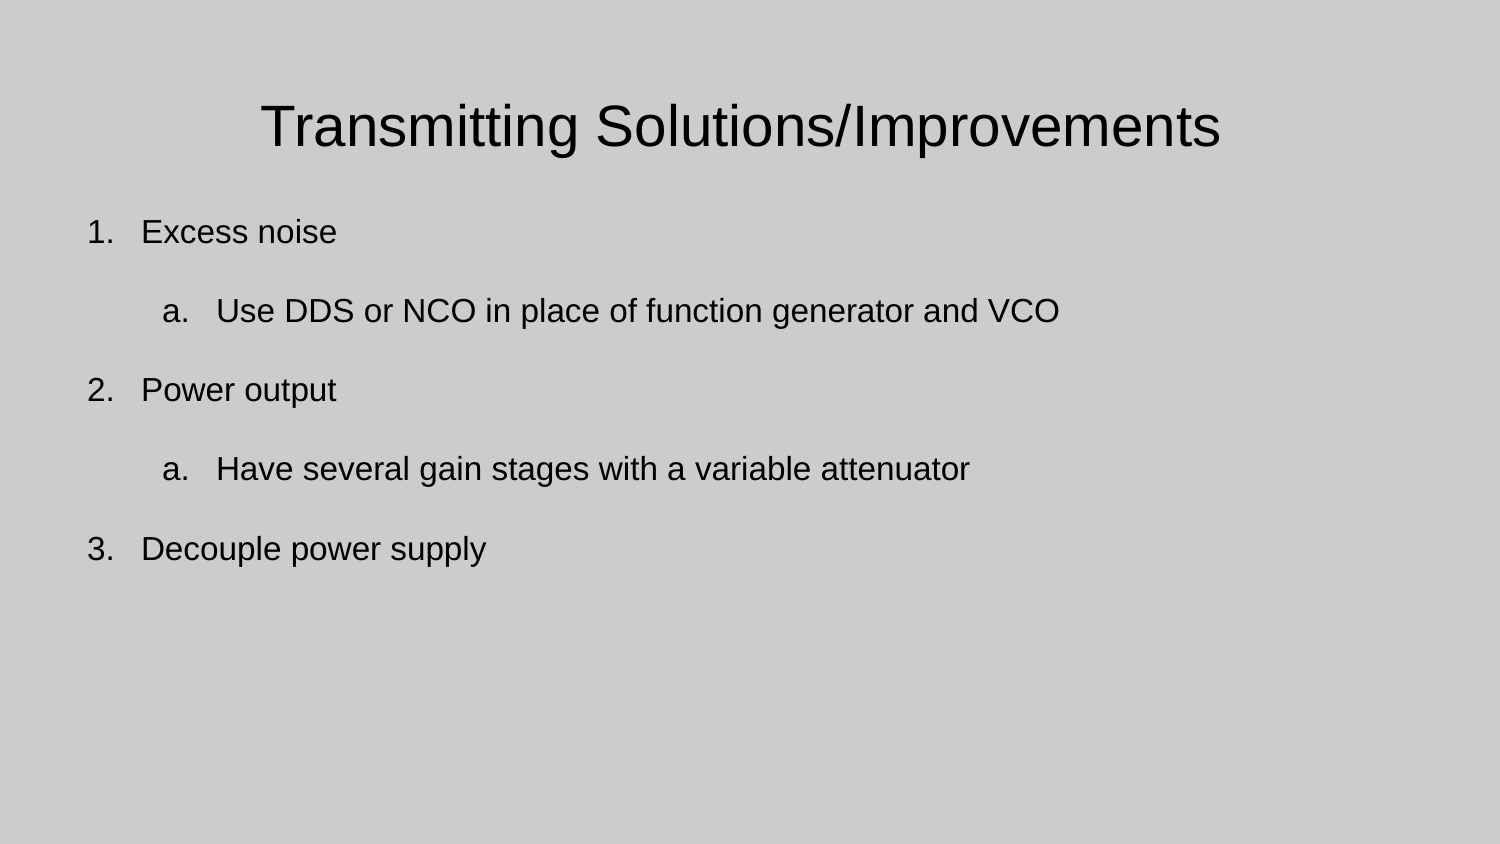

# Transmitting Solutions/Improvements
Excess noise
Use DDS or NCO in place of function generator and VCO
Power output
Have several gain stages with a variable attenuator
Decouple power supply